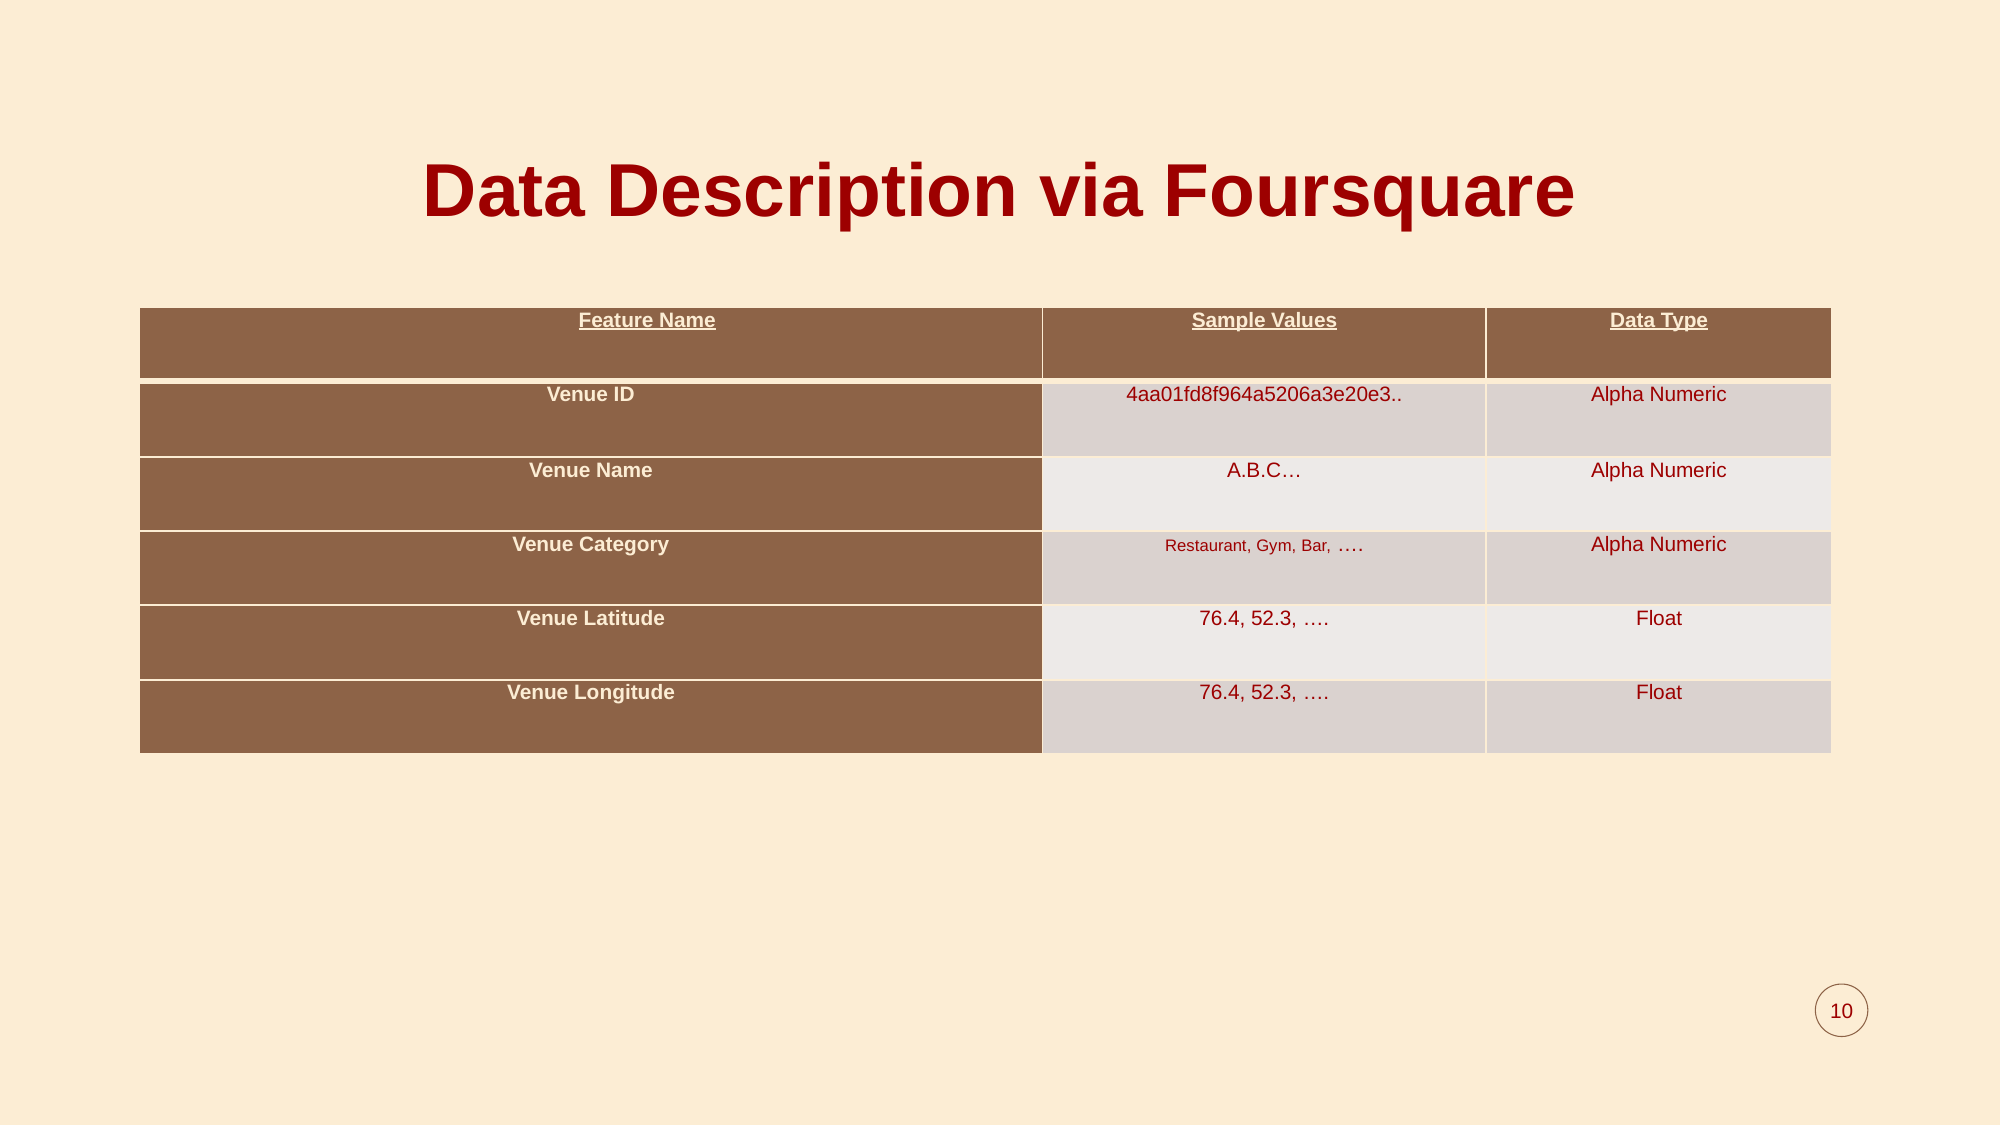

# Data Description via Foursquare
| Feature Name | Sample Values | Data Type |
| --- | --- | --- |
| Venue ID | 4aa01fd8f964a5206a3e20e3.. | Alpha Numeric |
| Venue Name | A.B.C… | Alpha Numeric |
| Venue Category | Restaurant, Gym, Bar, …. | Alpha Numeric |
| Venue Latitude | 76.4, 52.3, …. | Float |
| Venue Longitude | 76.4, 52.3, …. | Float |
10